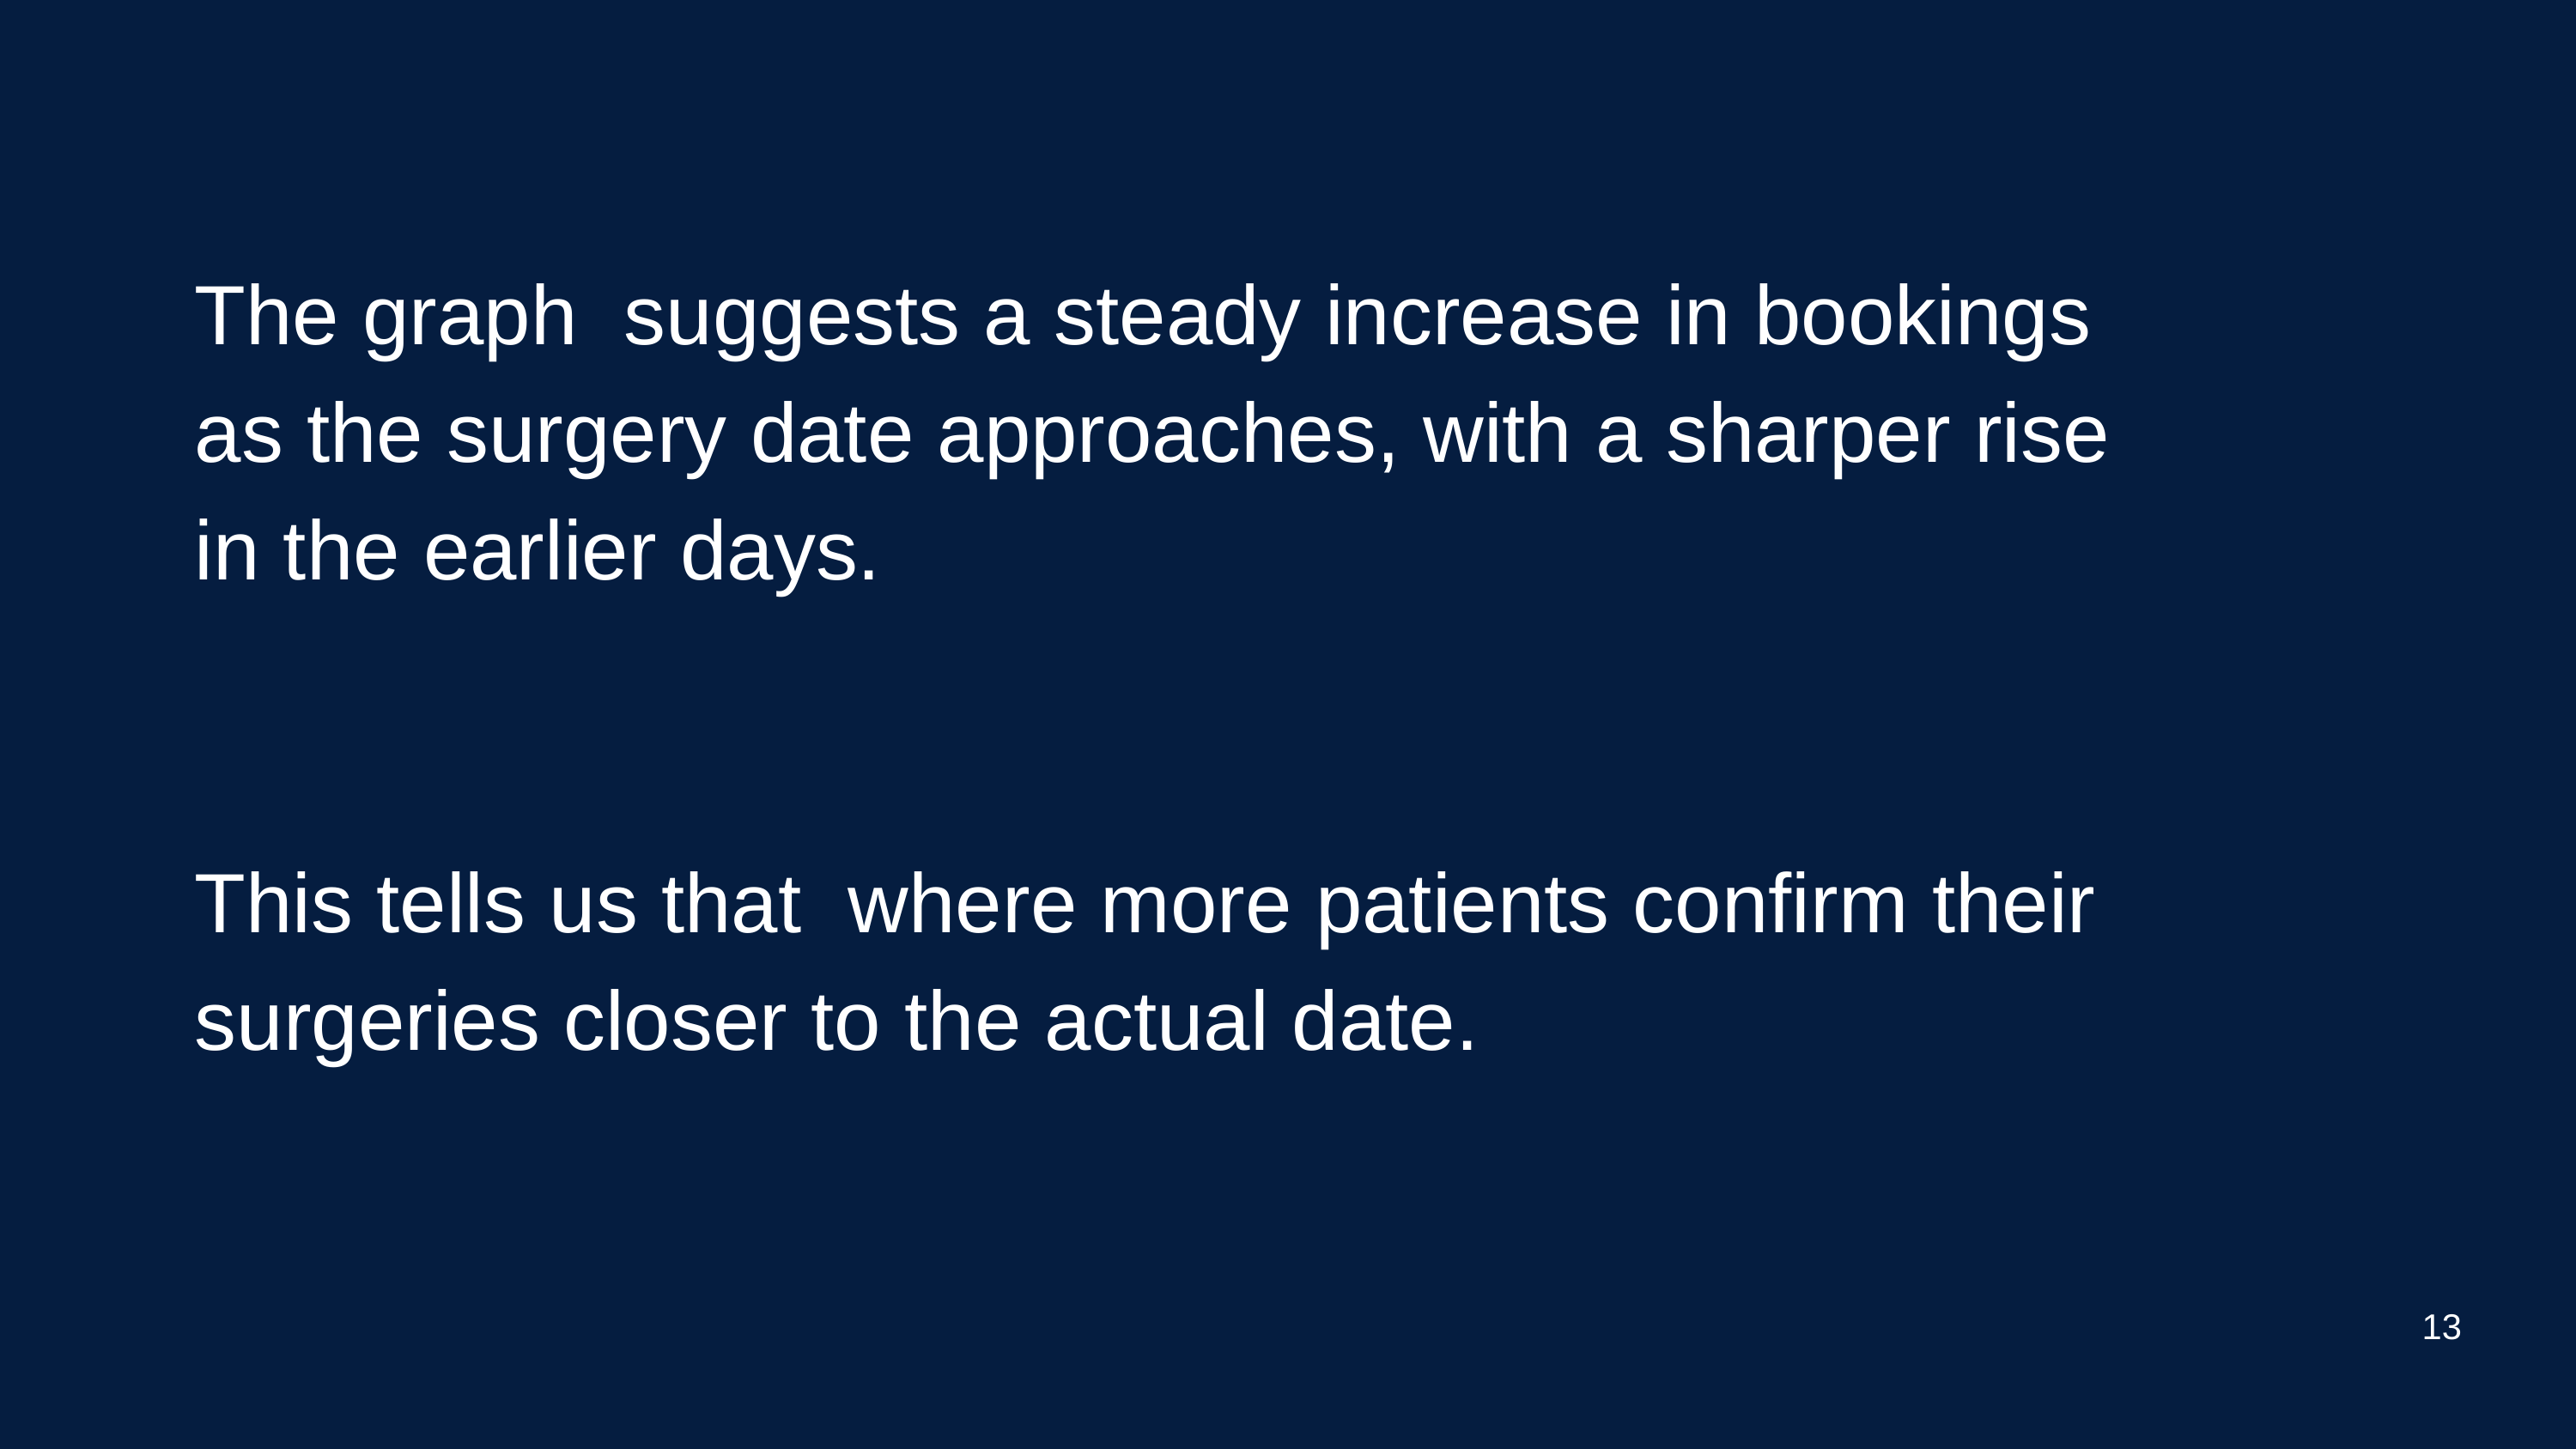

The graph  suggests a steady increase in bookings as the surgery date approaches, with a sharper rise in the earlier days.

This tells us that  where more patients confirm their surgeries closer to the actual date.
13